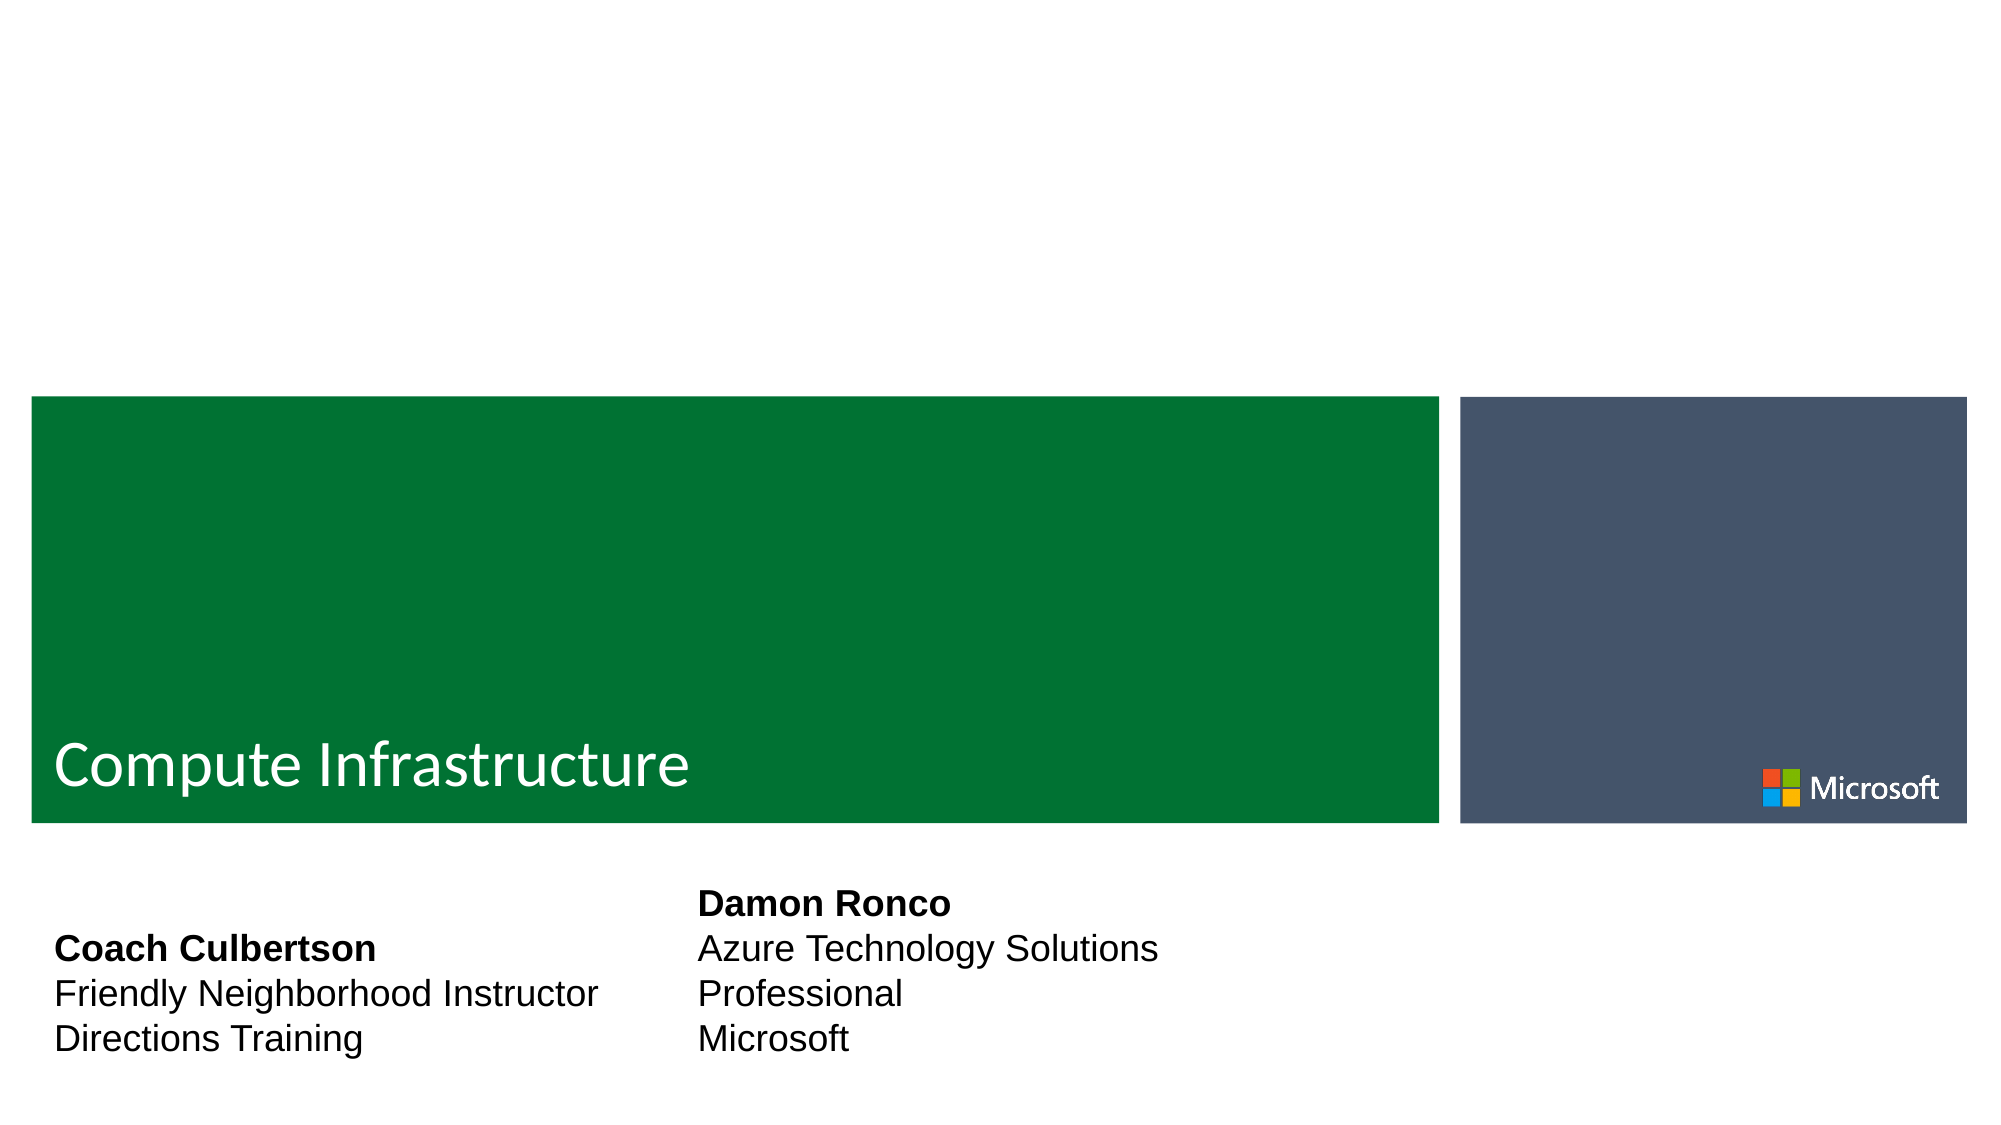

# Compute Infrastructure
Damon Ronco
Azure Technology Solutions Professional
Microsoft
Coach Culbertson
Friendly Neighborhood Instructor
Directions Training